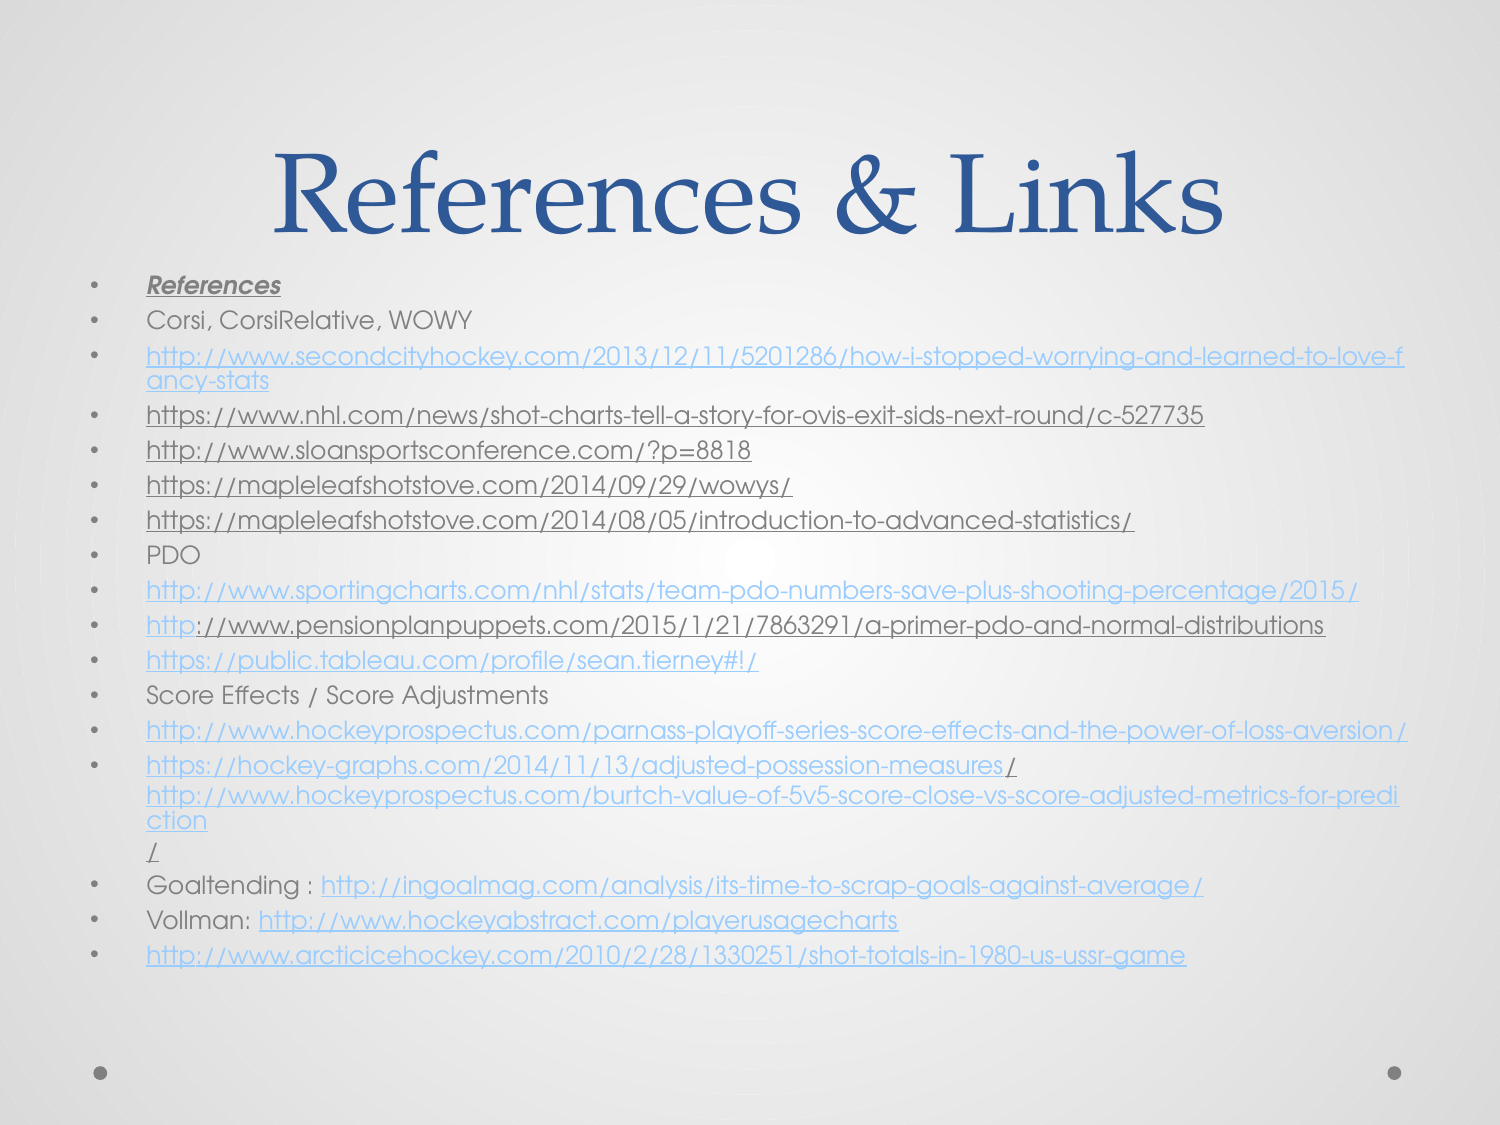

# References & Links
References
Corsi, CorsiRelative, WOWY
http://www.secondcityhockey.com/2013/12/11/5201286/how-i-stopped-worrying-and-learned-to-love-fancy-stats
https://www.nhl.com/news/shot-charts-tell-a-story-for-ovis-exit-sids-next-round/c-527735
http://www.sloansportsconference.com/?p=8818
https://mapleleafshotstove.com/2014/09/29/wowys/
https://mapleleafshotstove.com/2014/08/05/introduction-to-advanced-statistics/
PDO
http://www.sportingcharts.com/nhl/stats/team-pdo-numbers-save-plus-shooting-percentage/2015/
http://www.pensionplanpuppets.com/2015/1/21/7863291/a-primer-pdo-and-normal-distributions
https://public.tableau.com/profile/sean.tierney#!/
Score Effects / Score Adjustments
http://www.hockeyprospectus.com/parnass-playoff-series-score-effects-and-the-power-of-loss-aversion/
https://hockey-graphs.com/2014/11/13/adjusted-possession-measures/ http://www.hockeyprospectus.com/burtch-value-of-5v5-score-close-vs-score-adjusted-metrics-for-prediction/
Goaltending : http://ingoalmag.com/analysis/its-time-to-scrap-goals-against-average/
Vollman: http://www.hockeyabstract.com/playerusagecharts
http://www.arcticicehockey.com/2010/2/28/1330251/shot-totals-in-1980-us-ussr-game